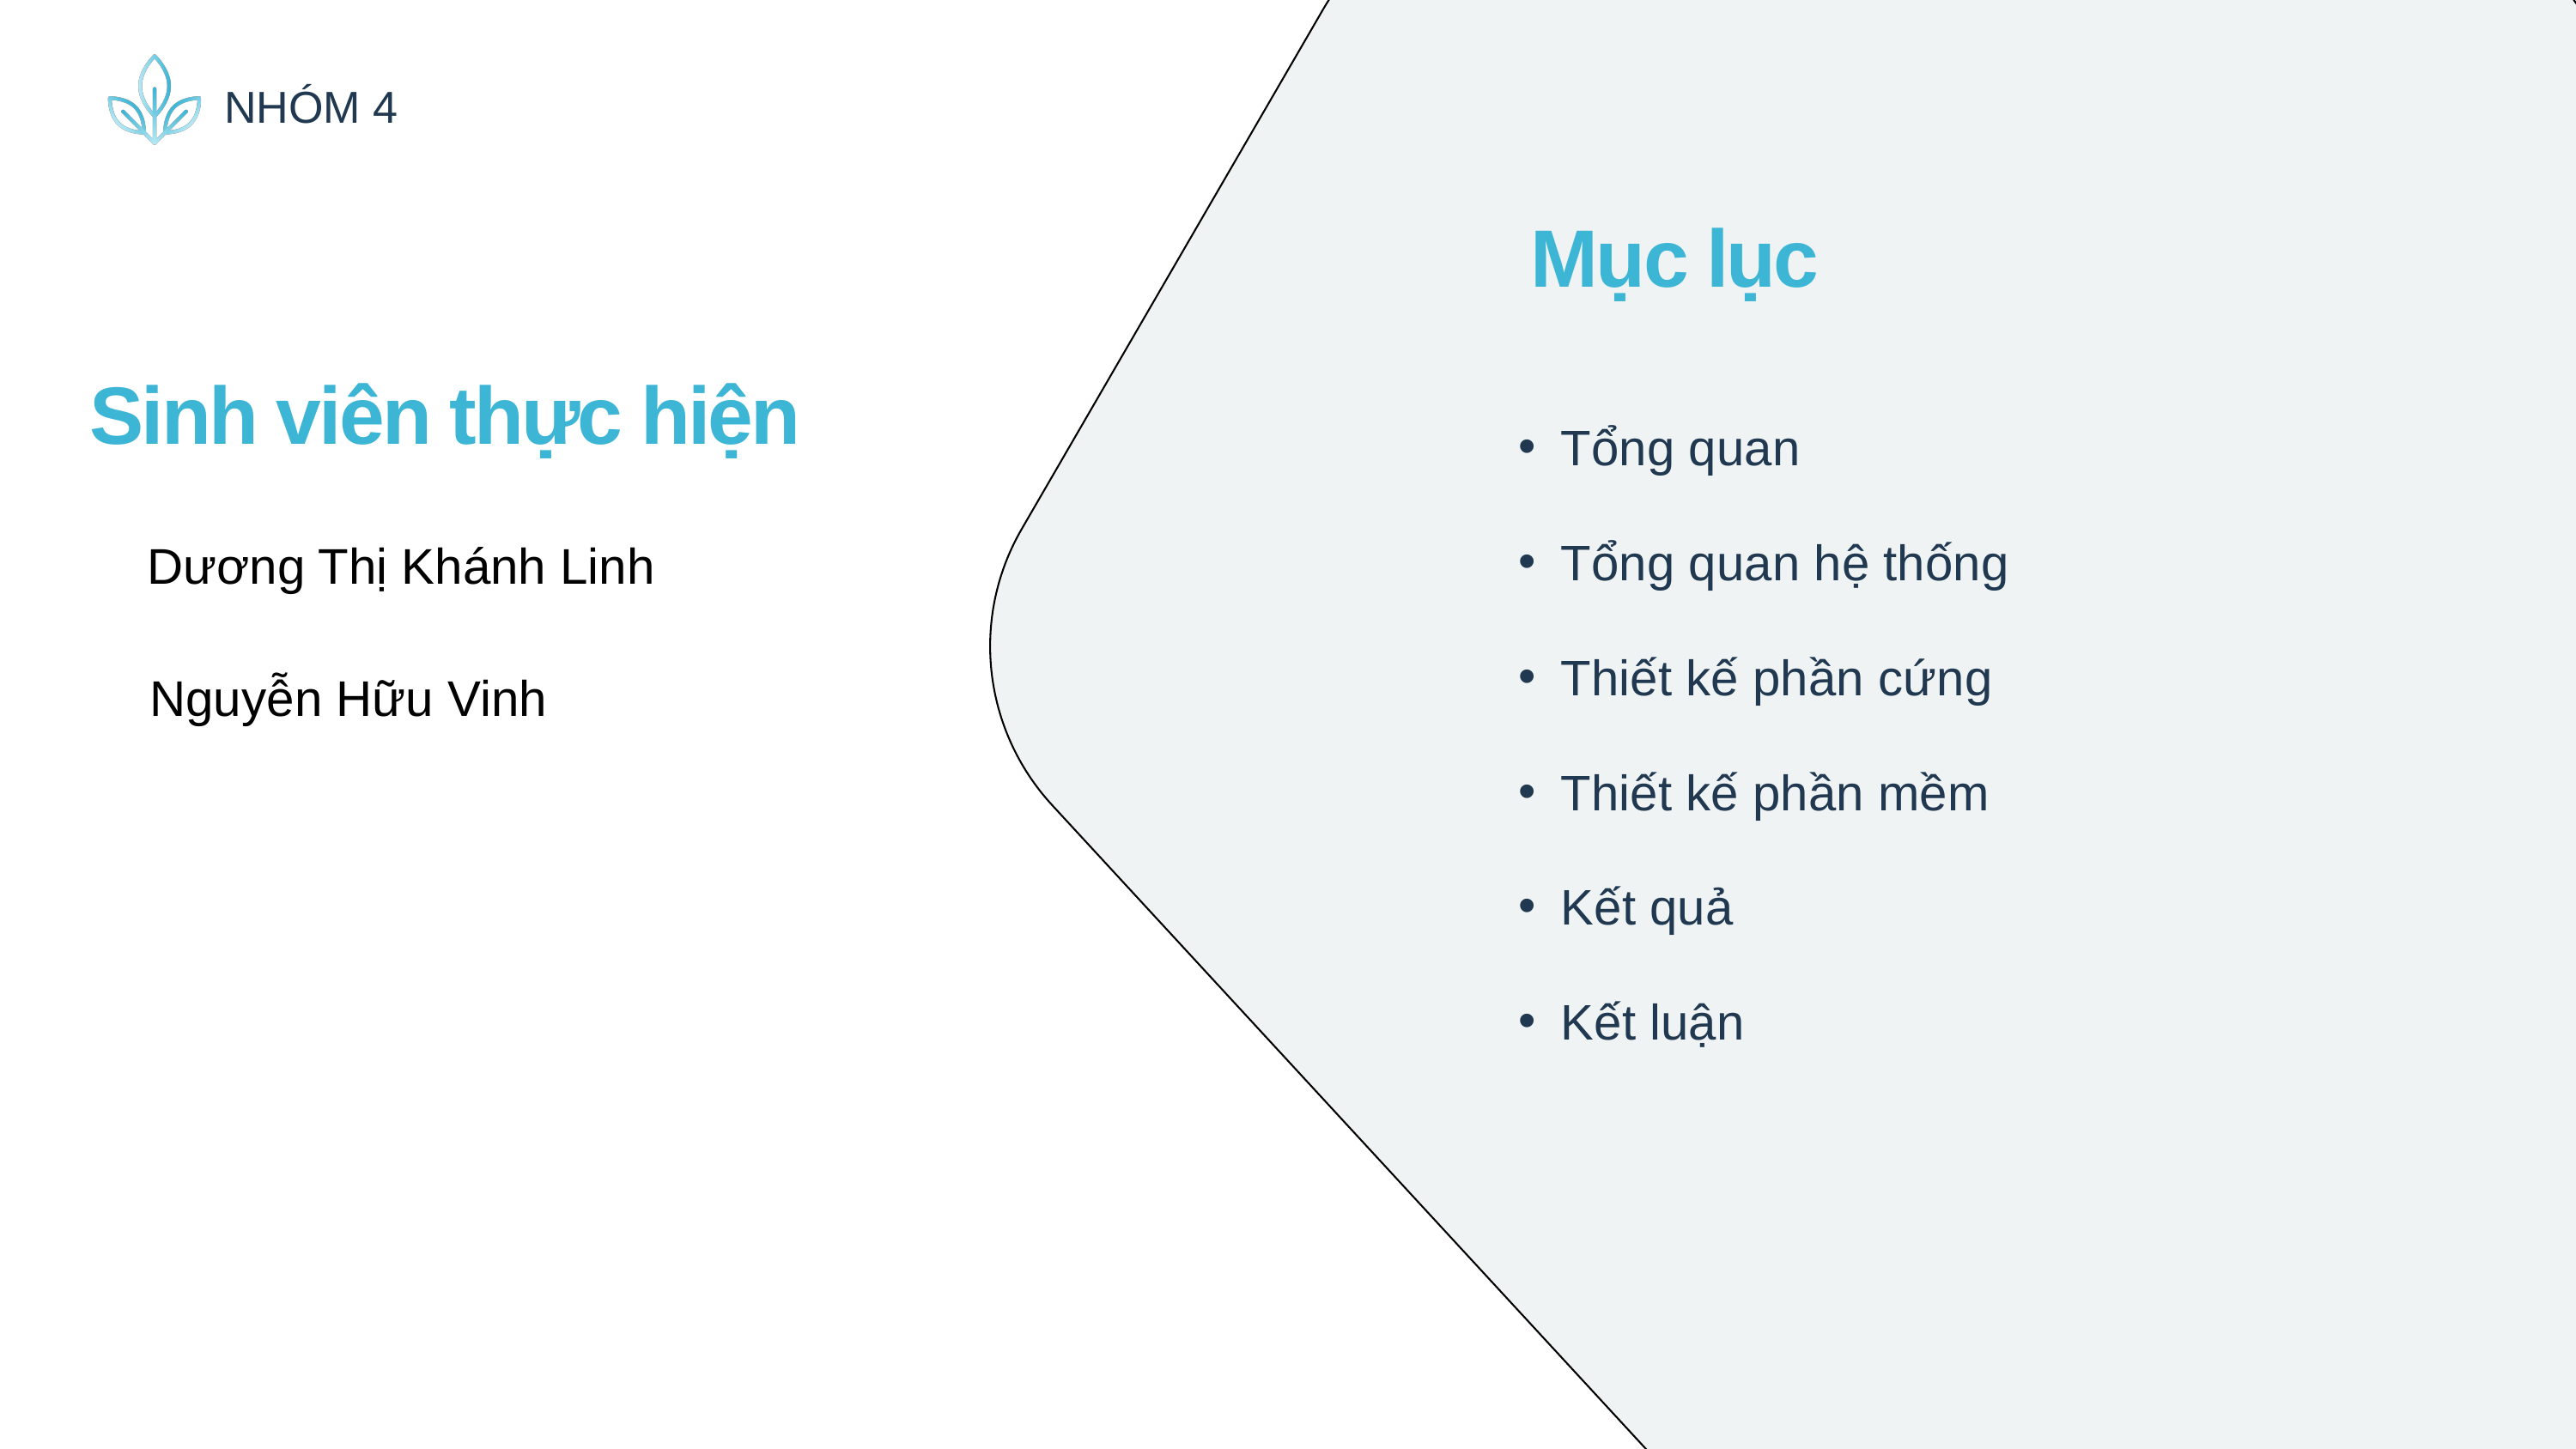

NHÓM 4
Mục lục
Sinh viên thực hiện
Tổng quan

Tổng quan hệ thống
Thiết kế phần cứng
Thiết kế phần mềm
Kết quả
Kết luận
Dương Thị Khánh Linh
Nguyễn Hữu Vinh